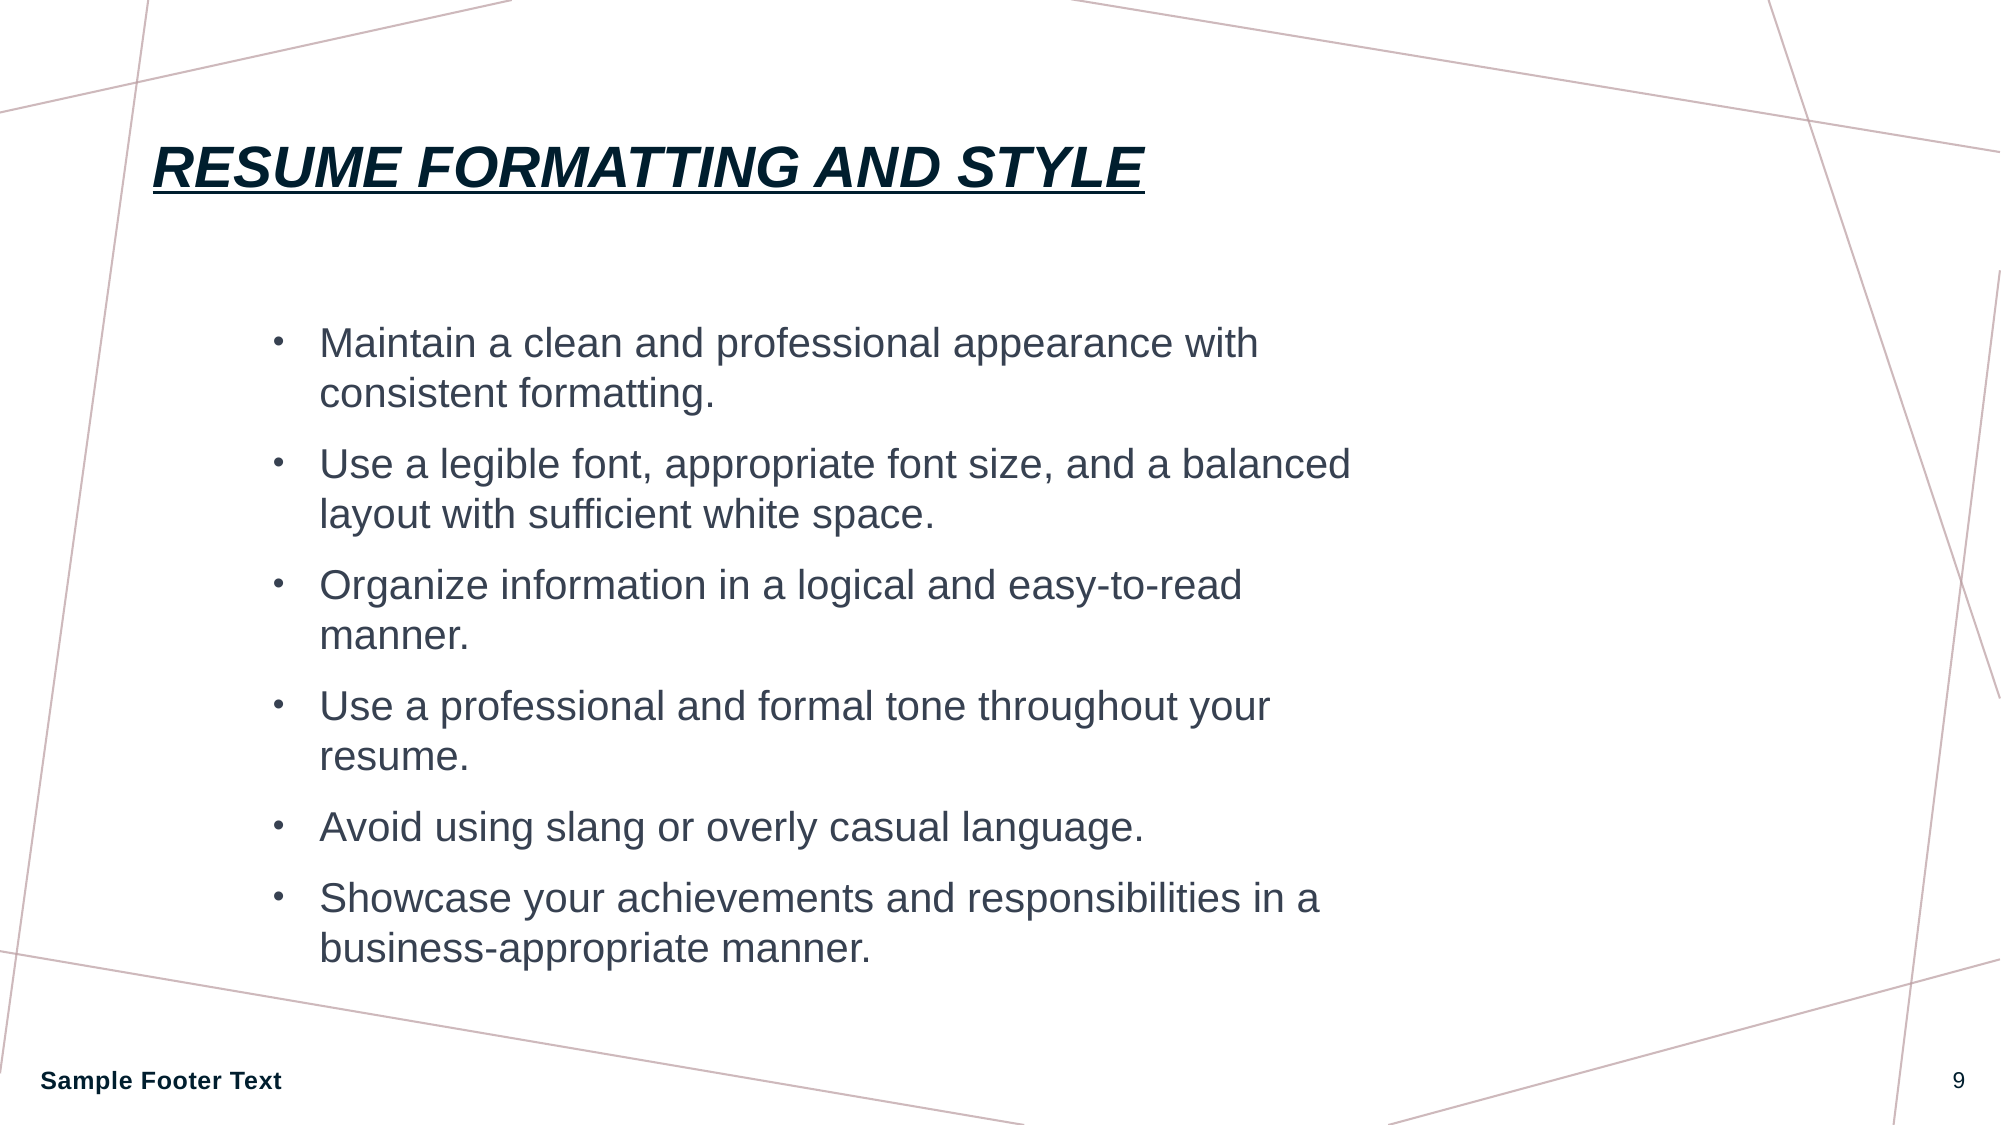

# RESUME FORMATTING AND STYLE
Maintain a clean and professional appearance with consistent formatting.
Use a legible font, appropriate font size, and a balanced layout with sufficient white space.
Organize information in a logical and easy-to-read manner.
Use a professional and formal tone throughout your resume.
Avoid using slang or overly casual language.
Showcase your achievements and responsibilities in a business-appropriate manner.

Sample Footer Text
9